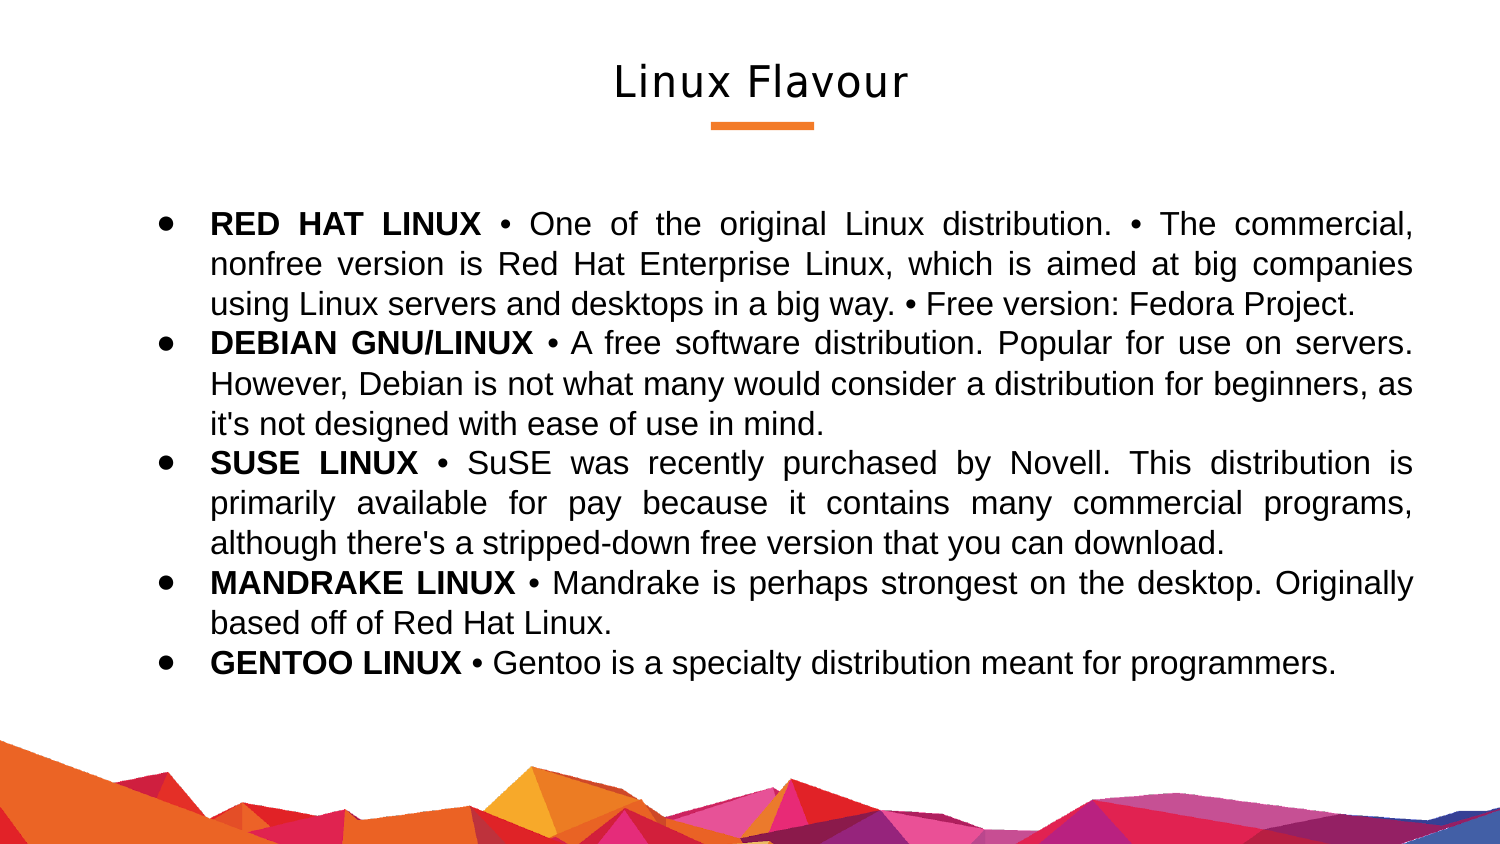

# Linux Flavour
RED HAT LINUX • One of the original Linux distribution. • The commercial, nonfree version is Red Hat Enterprise Linux, which is aimed at big companies using Linux servers and desktops in a big way. • Free version: Fedora Project.
DEBIAN GNU/LINUX • A free software distribution. Popular for use on servers. However, Debian is not what many would consider a distribution for beginners, as it's not designed with ease of use in mind.
SUSE LINUX • SuSE was recently purchased by Novell. This distribution is primarily available for pay because it contains many commercial programs, although there's a stripped-down free version that you can download.
MANDRAKE LINUX • Mandrake is perhaps strongest on the desktop. Originally based off of Red Hat Linux.
GENTOO LINUX • Gentoo is a specialty distribution meant for programmers.